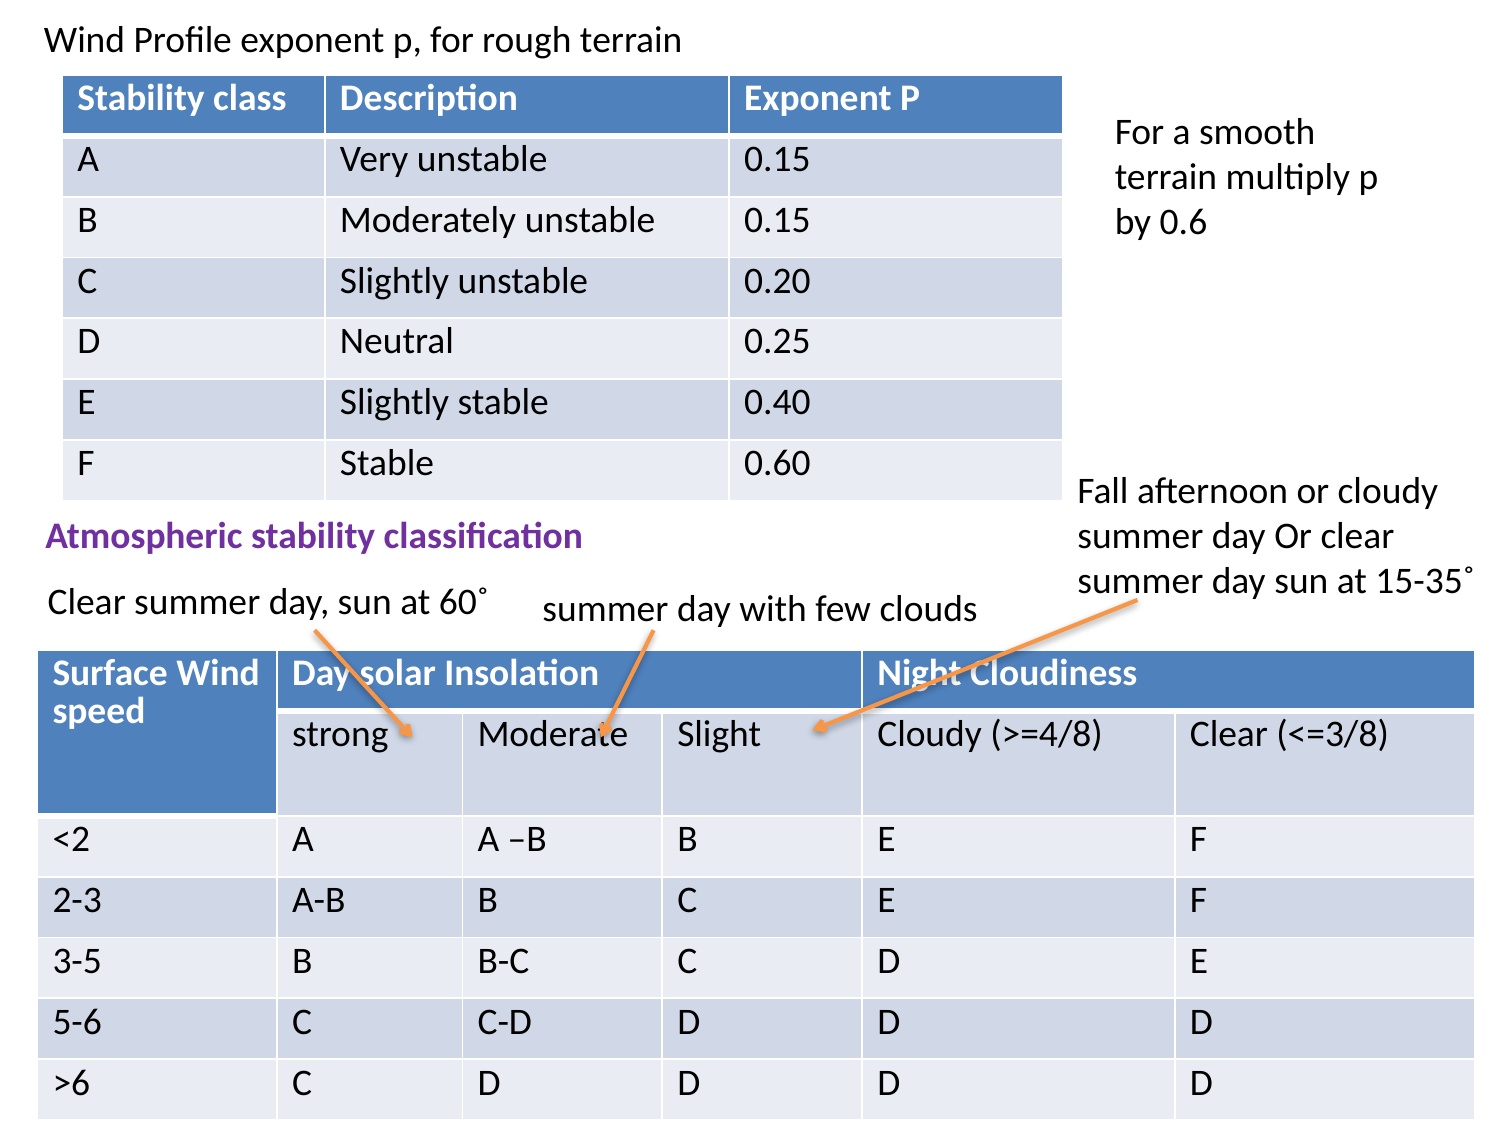

Wind Profile exponent p, for rough terrain
| Stability class | Description | Exponent P |
| --- | --- | --- |
| A | Very unstable | 0.15 |
| B | Moderately unstable | 0.15 |
| C | Slightly unstable | 0.20 |
| D | Neutral | 0.25 |
| E | Slightly stable | 0.40 |
| F | Stable | 0.60 |
For a smooth terrain multiply p by 0.6
Fall afternoon or cloudy summer day Or clear summer day sun at 15-35˚
Atmospheric stability classification
Clear summer day, sun at 60˚
summer day with few clouds
| Surface Wind speed | Day solar Insolation |  |  | Night Cloudiness |  |
| --- | --- | --- | --- | --- | --- |
|  | strong | Moderate | Slight | Cloudy (>=4/8) | Clear (<=3/8) |
| <2 | A | A –B | B | E | F |
| 2-3 | A-B | B | C | E | F |
| 3-5 | B | B-C | C | D | E |
| 5-6 | C | C-D | D | D | D |
| >6 | C | D | D | D | D |